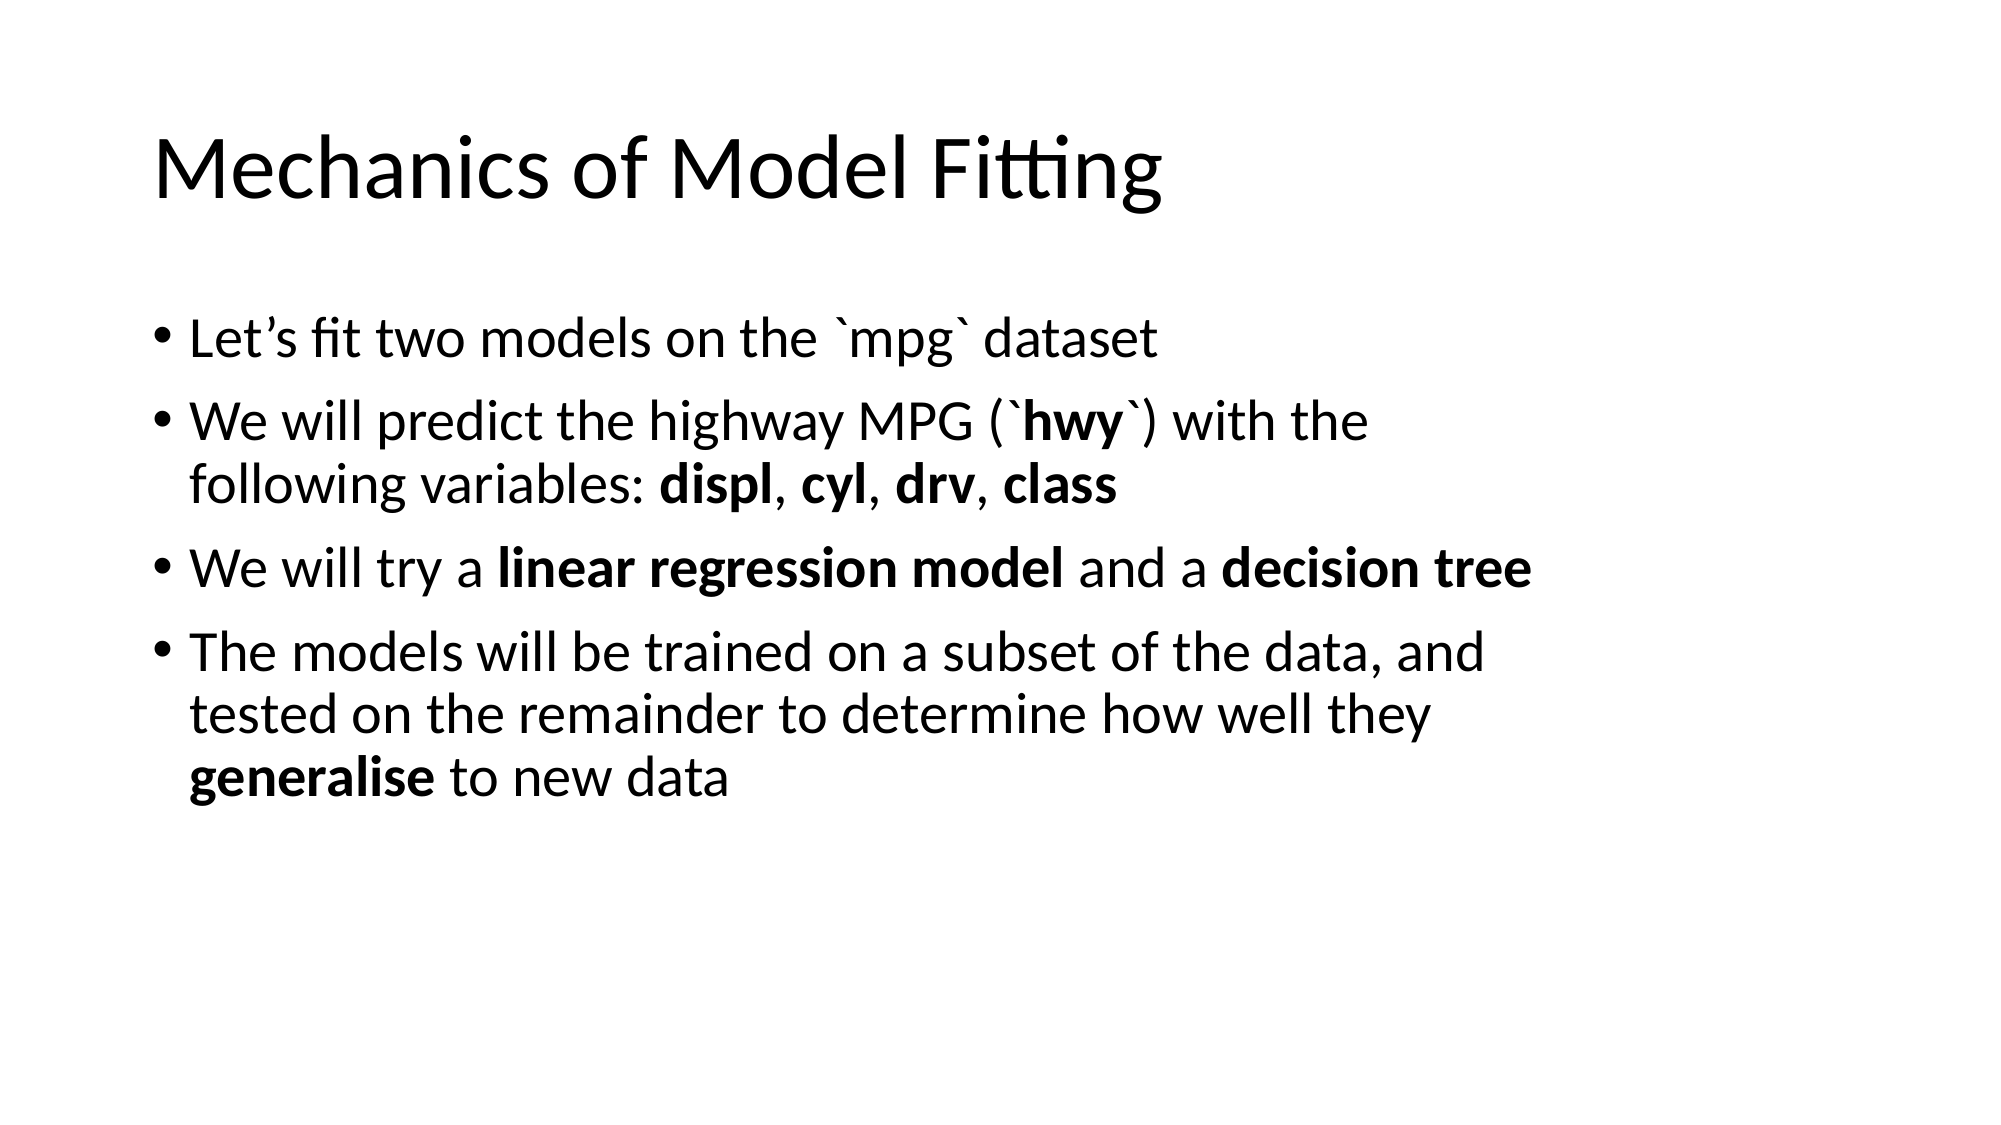

# Mechanics of Model Fitting
Let’s fit two models on the `mpg` dataset
We will predict the highway MPG (`hwy`) with the following variables: displ, cyl, drv, class
We will try a linear regression model and a decision tree
The models will be trained on a subset of the data, and tested on the remainder to determine how well they generalise to new data